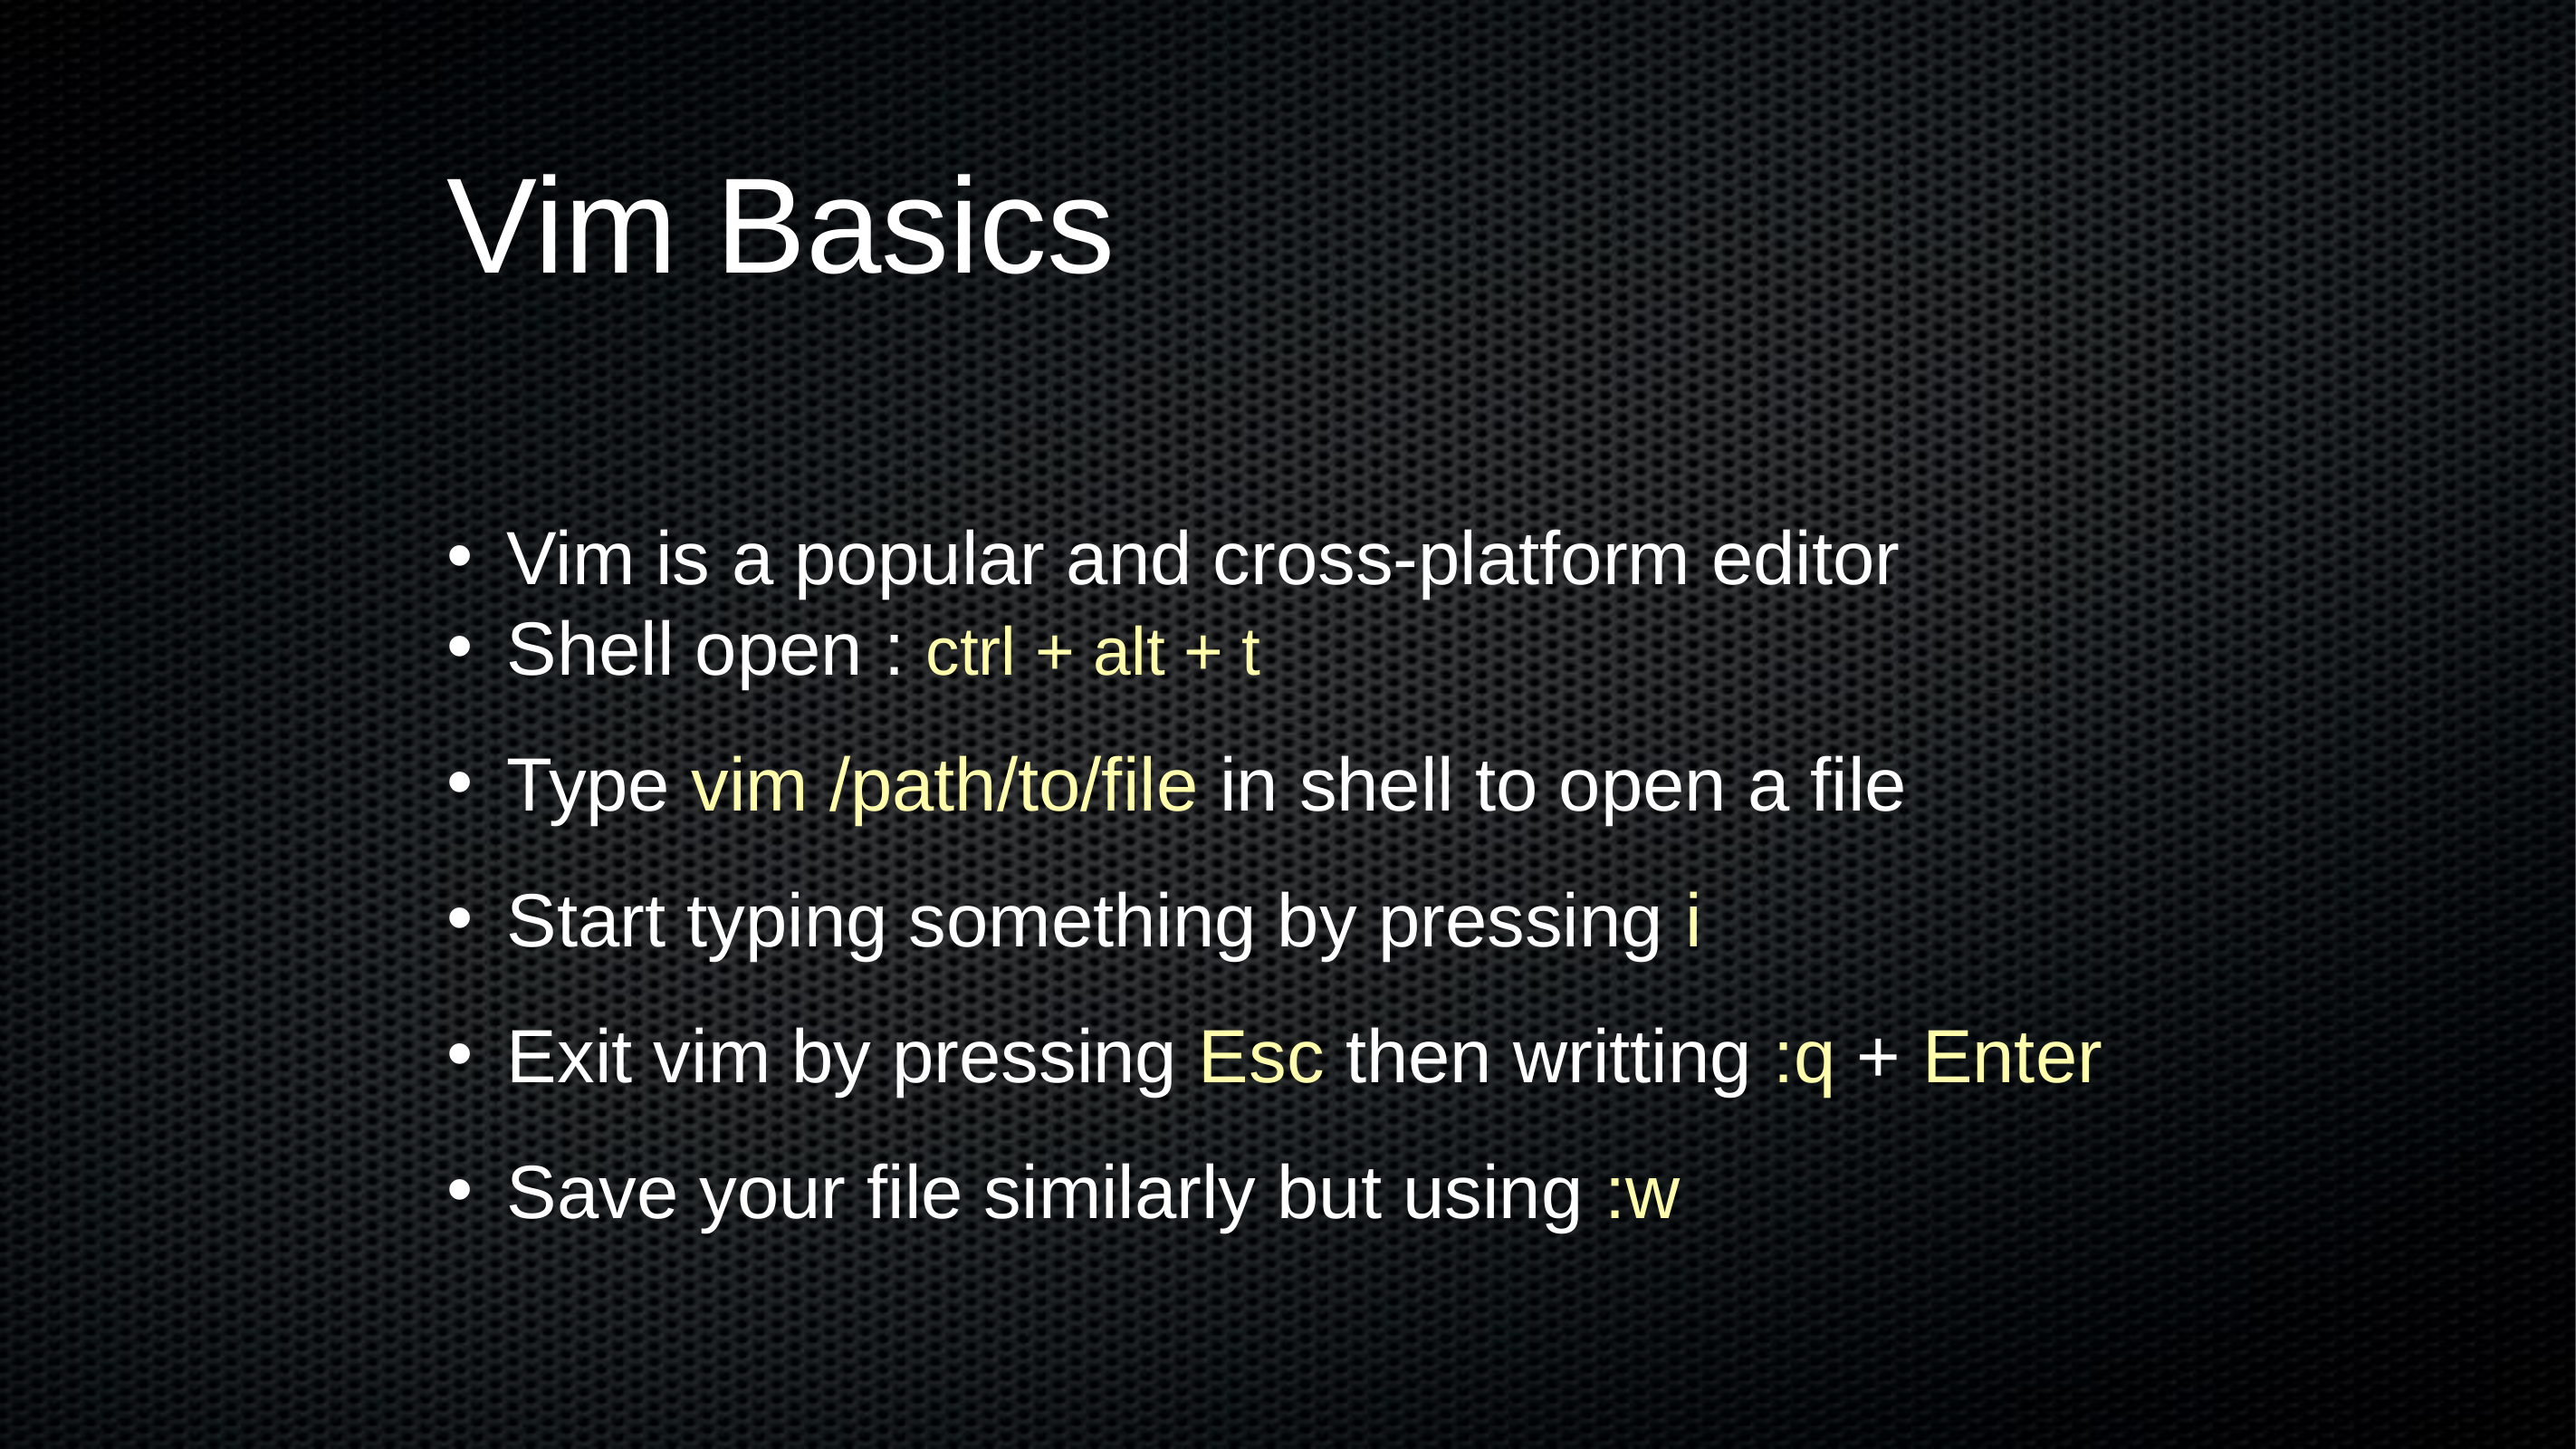

# Vim Basics

Vim is a popular and cross-platform editor
Shell open : ctrl + alt + t
Type vim /path/to/file in shell to open a file
Start typing something by pressing i
Exit vim by pressing Esc then writting :q + Enter
Save your file similarly but using :w